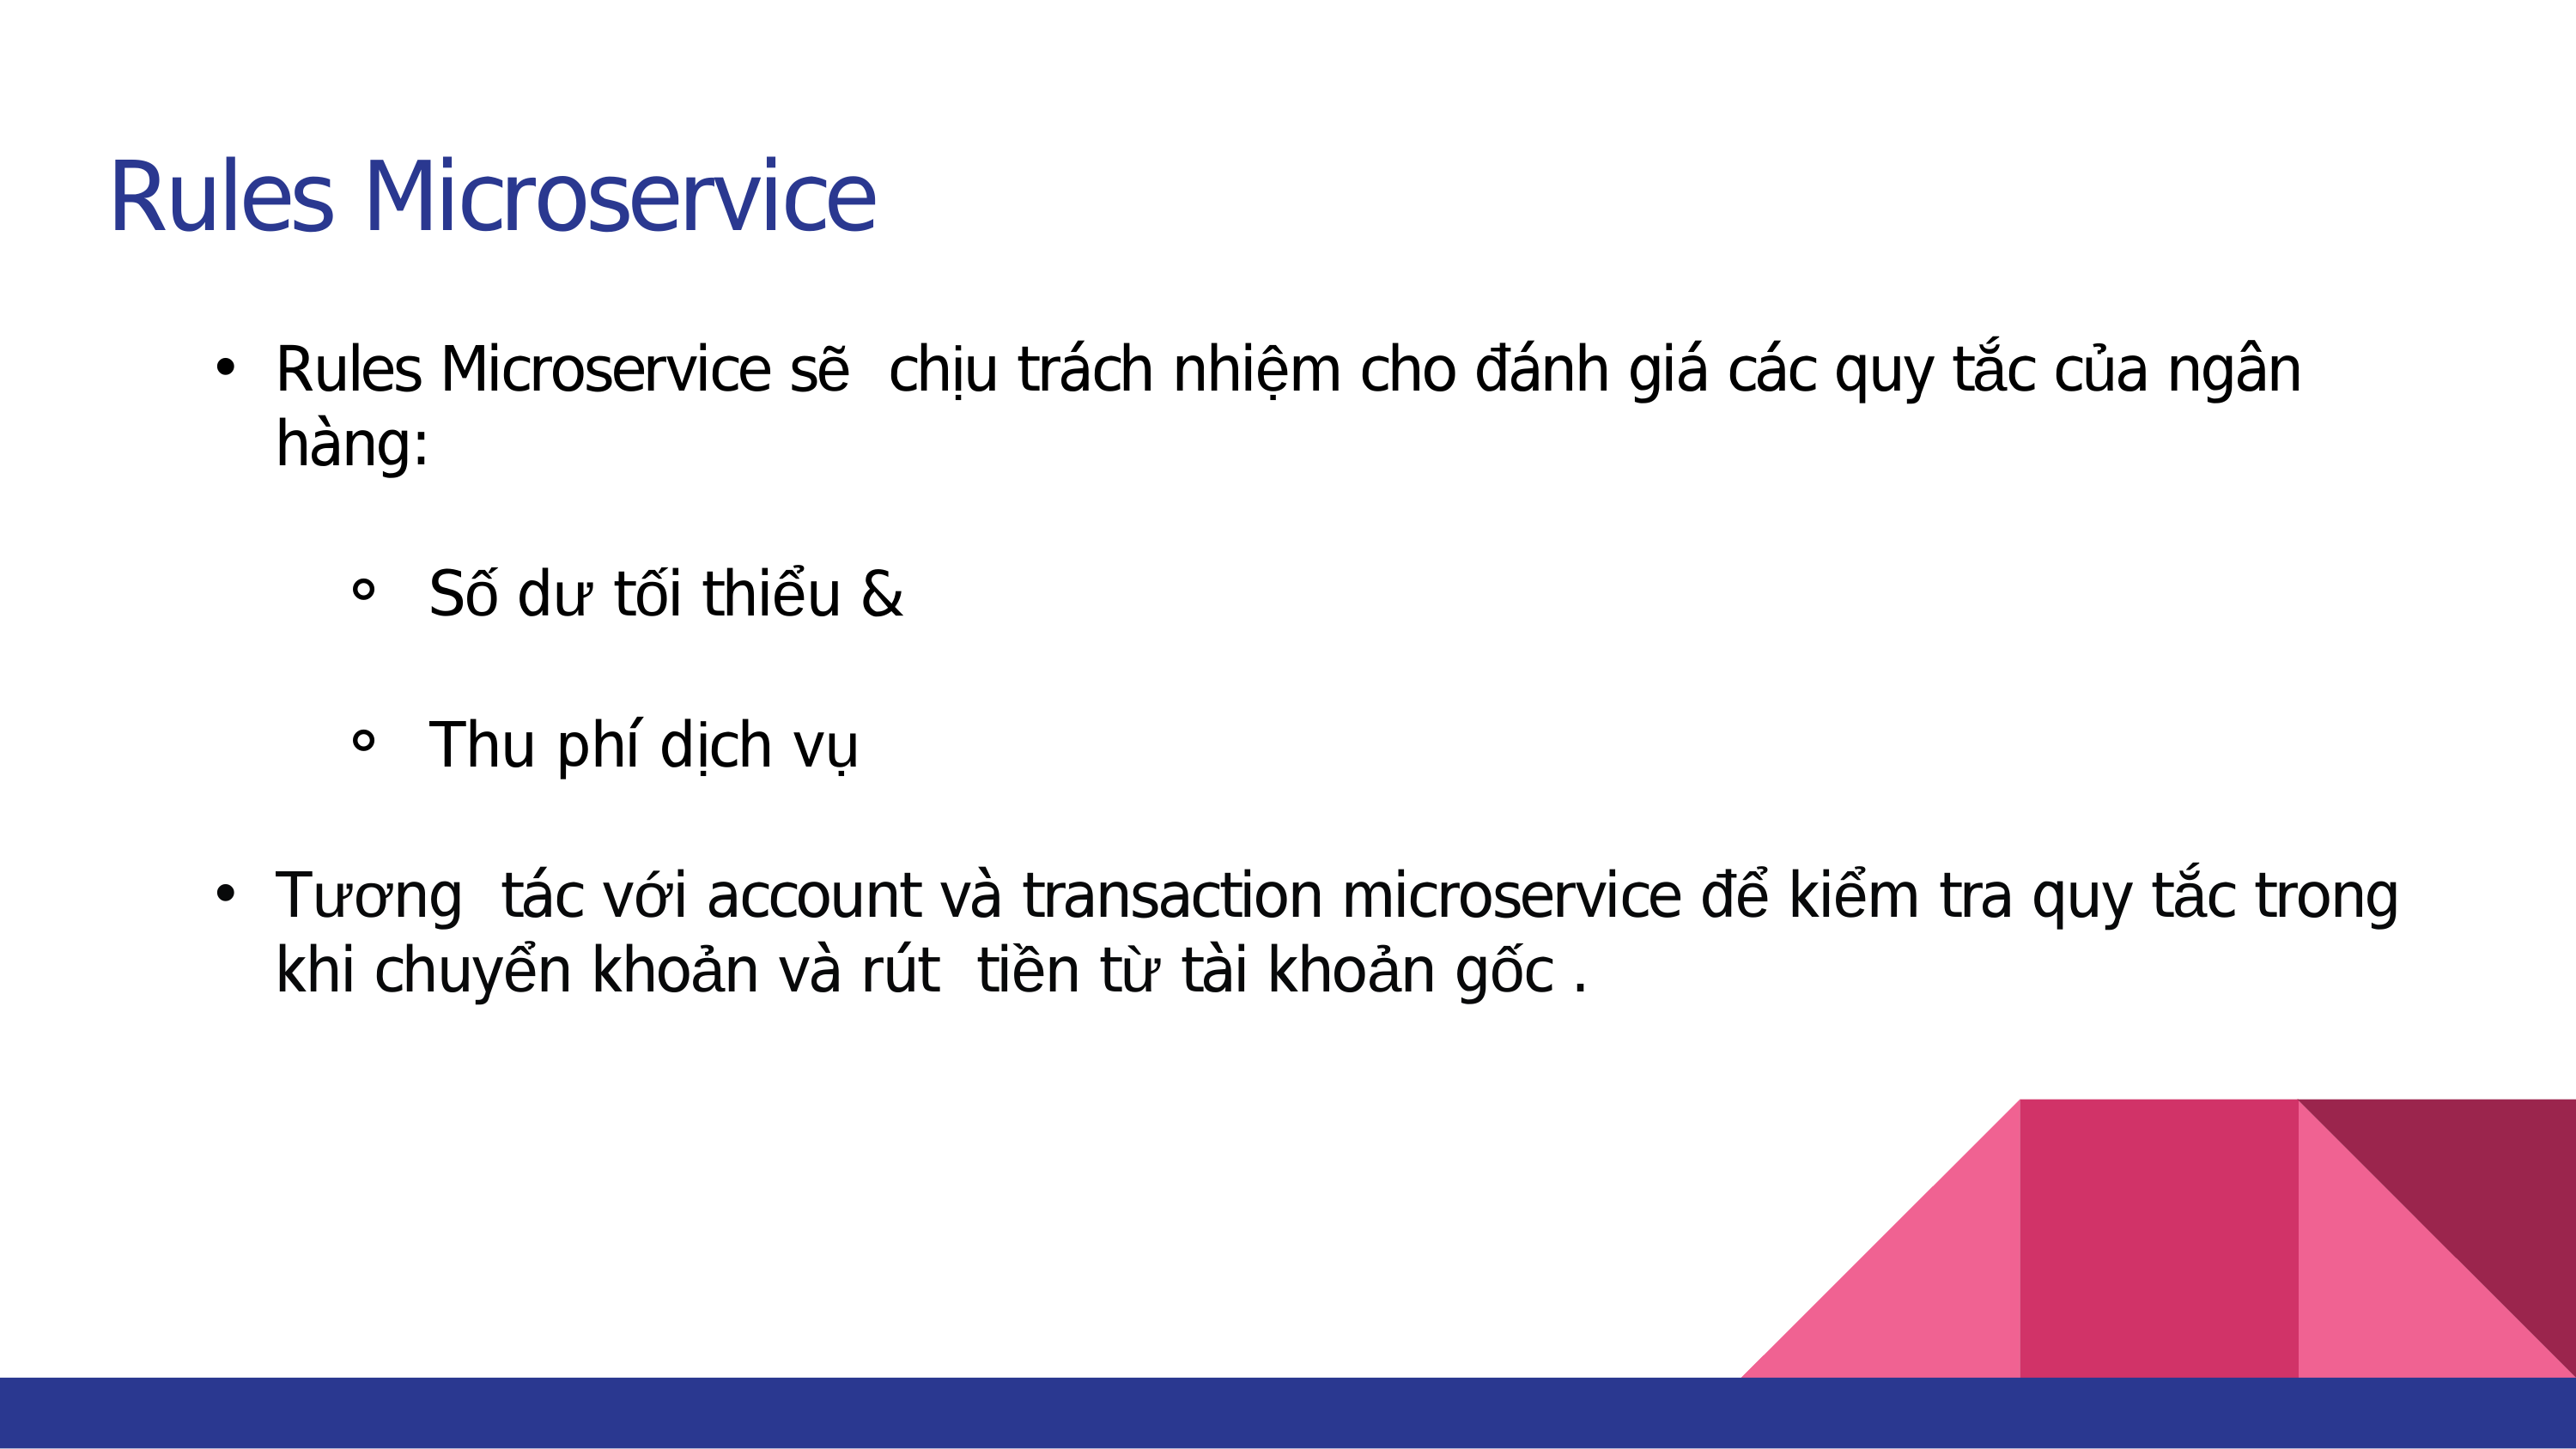

Rules Microservice
Rules Microservice sẽ  chịu trách nhiệm cho đánh giá các quy tắc của ngân hàng:

Số dư tối thiểu &

Thu phí dịch vụ

Tương  tác với account và transaction microservice để kiểm tra quy tắc trong khi chuyển khoản và rút  tiền từ tài khoản gốc .